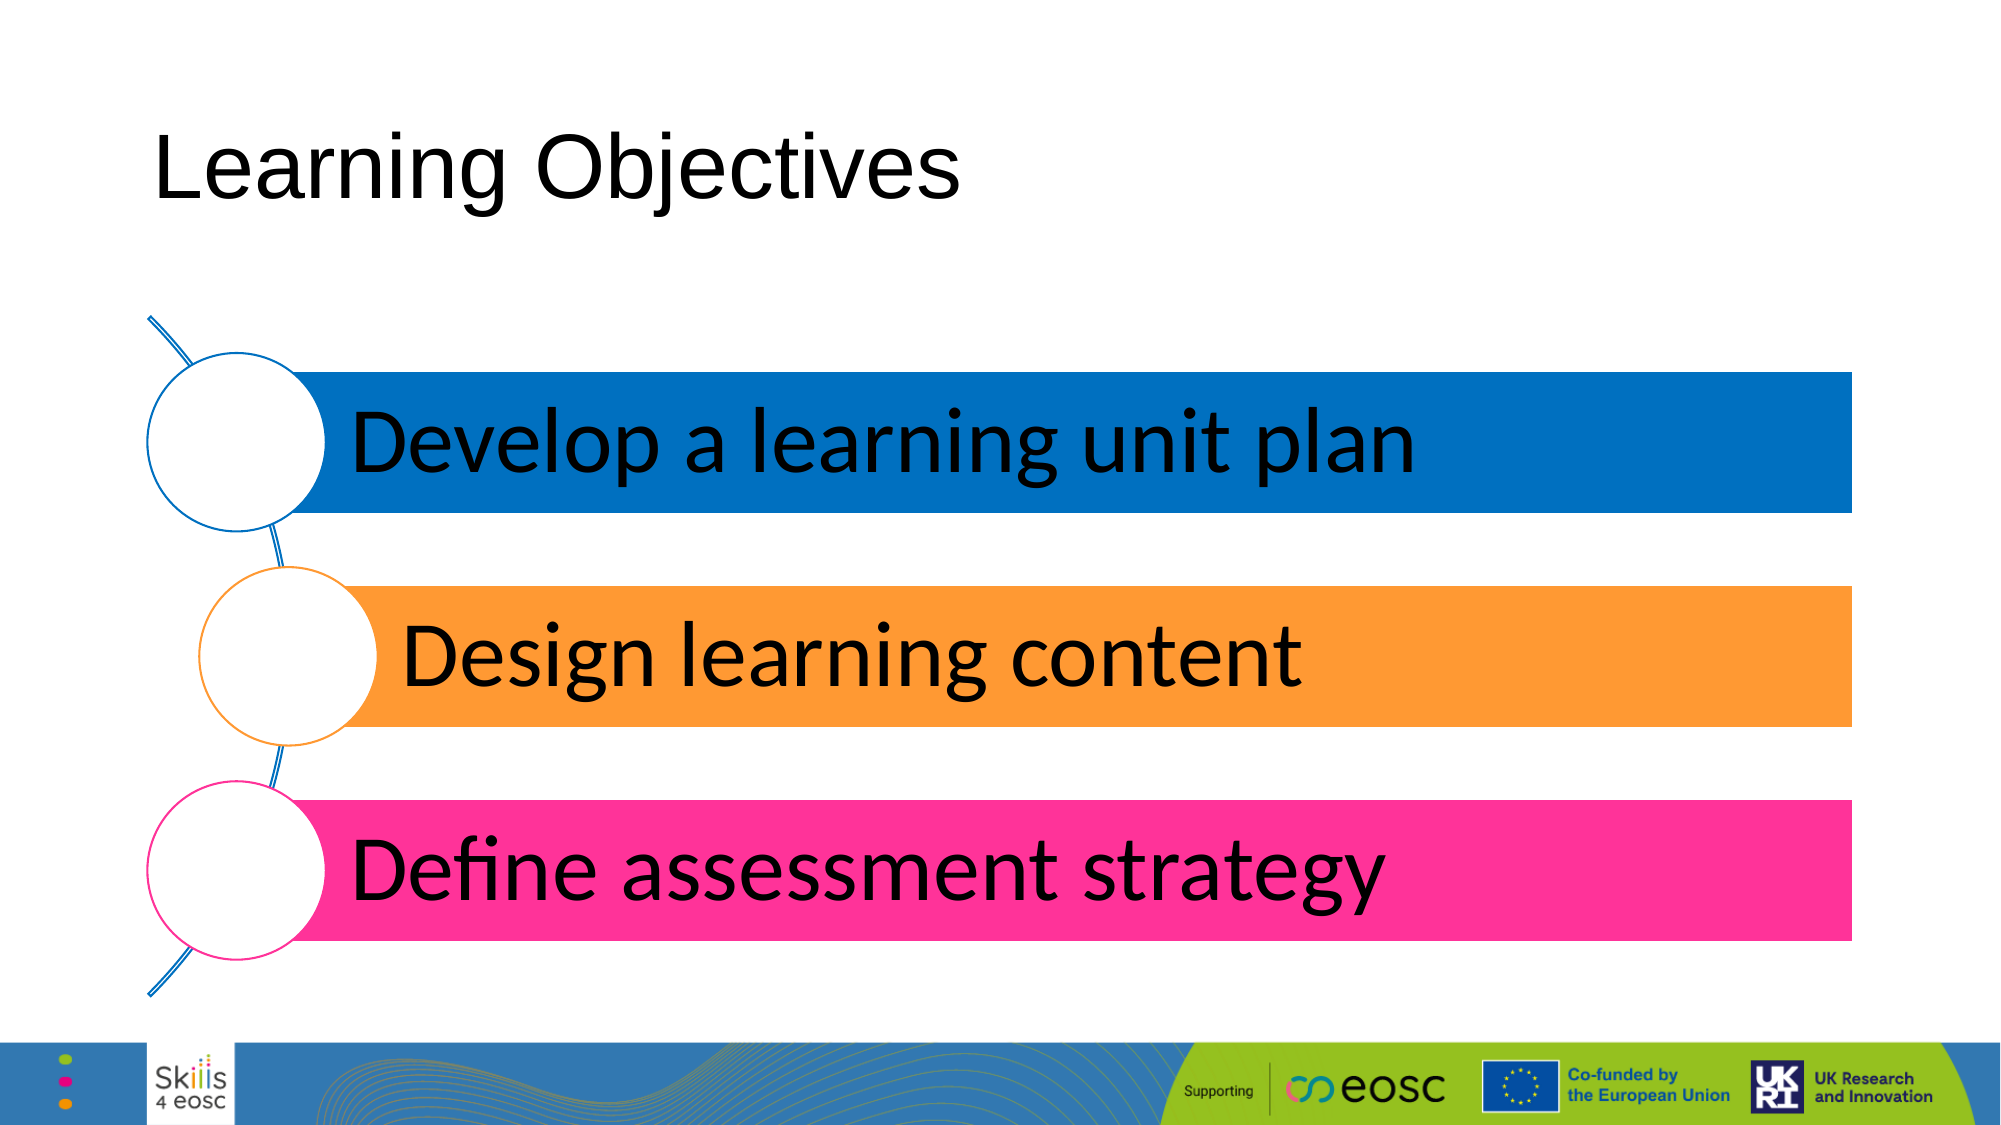

# Learning Objectives
Develop a learning unit plan
Design learning content
Define assessment strategy